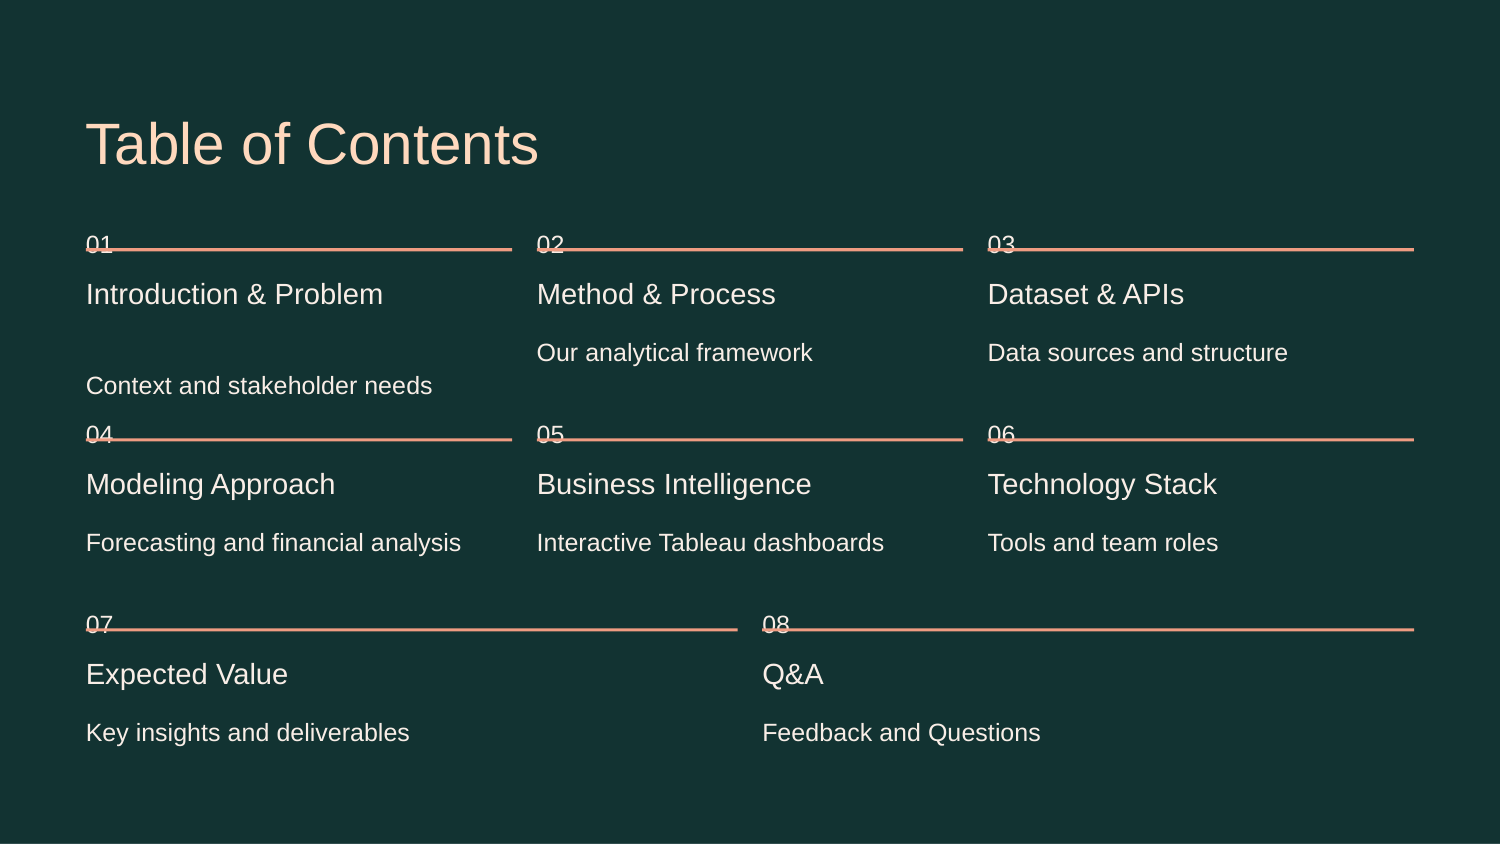

Table of Contents
01
03
02

Introduction & Problem
Method & Process
Dataset & APIs
Our analytical framework
Data sources and structure
Context and stakeholder needs
04
05
06

Modeling Approach
Business Intelligence
Technology Stack
Forecasting and financial analysis
Interactive Tableau dashboards
Tools and team roles
07
08

Expected Value
Q&A
Key insights and deliverables
Feedback and Questions